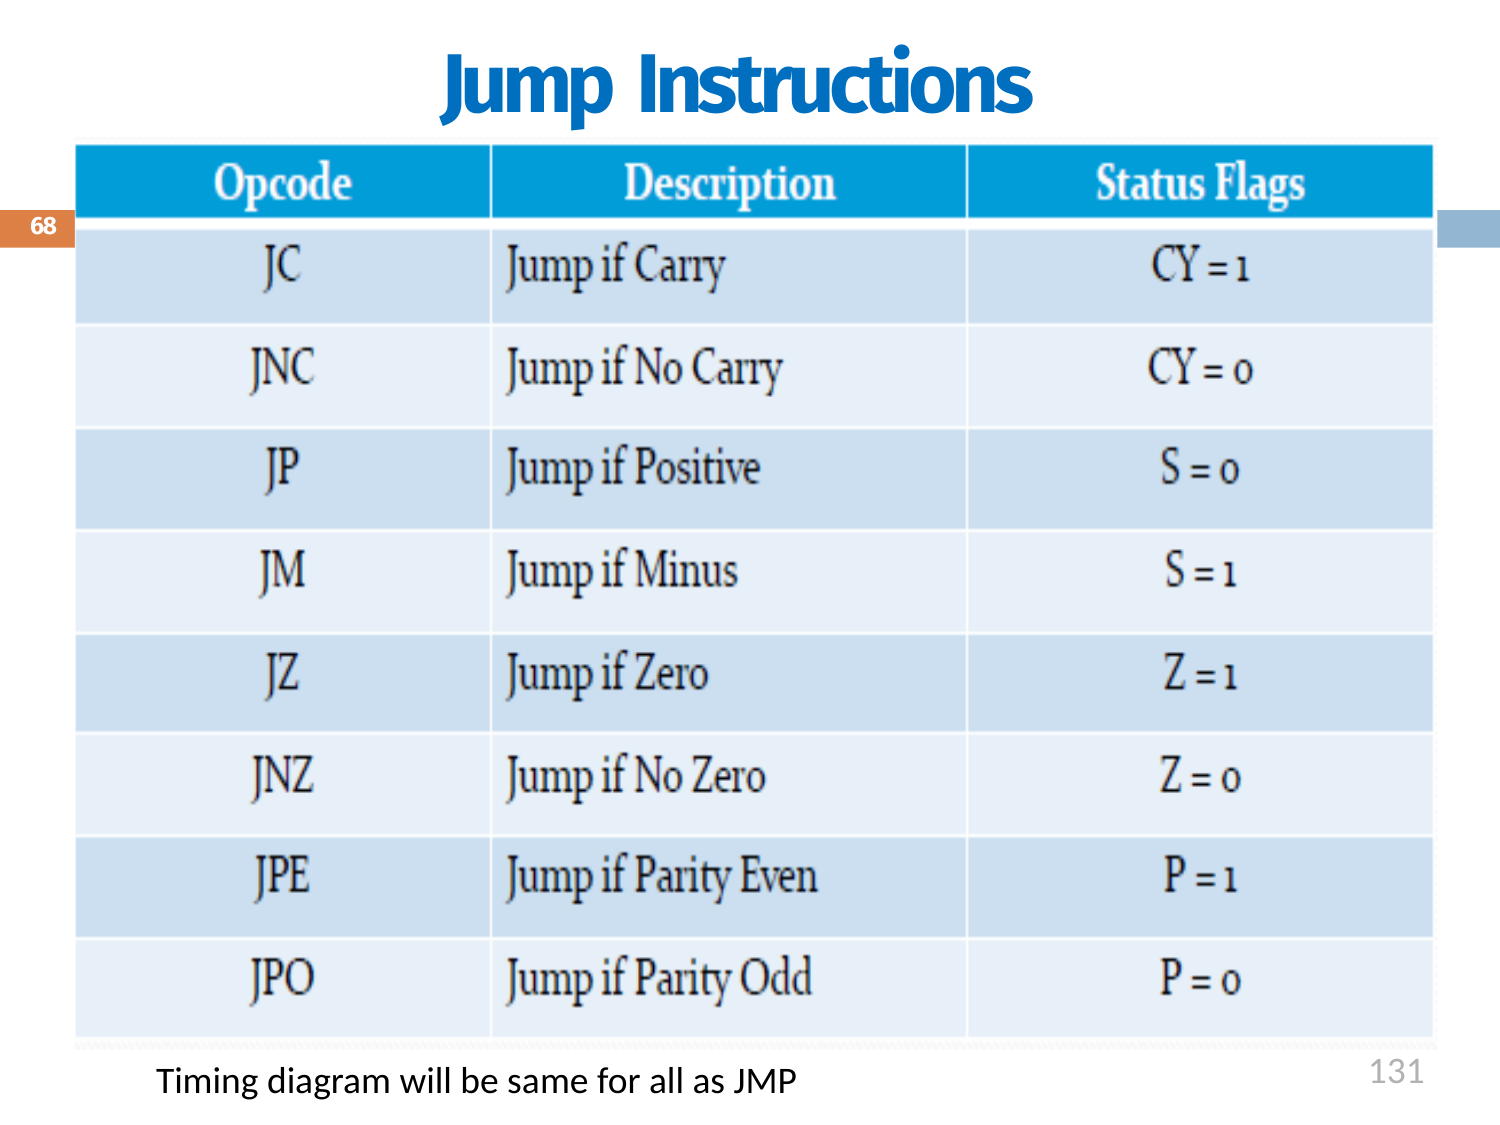

# Jump Instructions

68
131
Timing diagram will be same for all as JMP